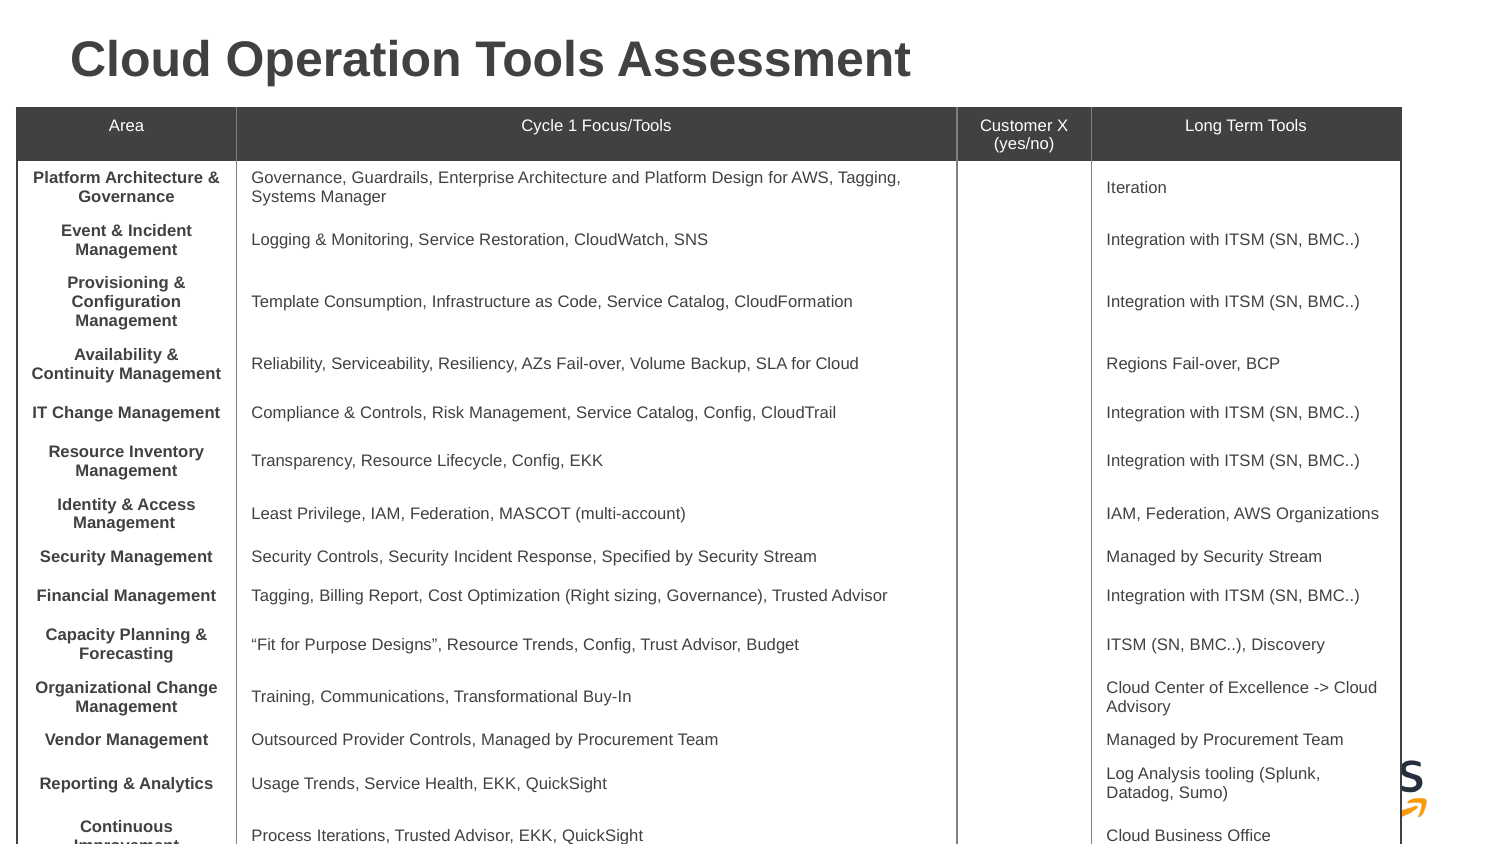

# Cloud Operation Tools Assessment
| Area | Cycle 1 Focus/Tools | Customer X (yes/no) | Long Term Tools |
| --- | --- | --- | --- |
| Platform Architecture & Governance | Governance, Guardrails, Enterprise Architecture and Platform Design for AWS, Tagging, Systems Manager |  | Iteration |
| Event & Incident Management | Logging & Monitoring, Service Restoration, CloudWatch, SNS |  | Integration with ITSM (SN, BMC..) |
| Provisioning & Configuration Management | Template Consumption, Infrastructure as Code, Service Catalog, CloudFormation |  | Integration with ITSM (SN, BMC..) |
| Availability & Continuity Management | Reliability, Serviceability, Resiliency, AZs Fail-over, Volume Backup, SLA for Cloud |  | Regions Fail-over, BCP |
| IT Change Management | Compliance & Controls, Risk Management, Service Catalog, Config, CloudTrail |  | Integration with ITSM (SN, BMC..) |
| Resource Inventory Management | Transparency, Resource Lifecycle, Config, EKK |  | Integration with ITSM (SN, BMC..) |
| Identity & Access Management | Least Privilege, IAM, Federation, MASCOT (multi-account) |  | IAM, Federation, AWS Organizations |
| Security Management | Security Controls, Security Incident Response, Specified by Security Stream |  | Managed by Security Stream |
| Financial Management | Tagging, Billing Report, Cost Optimization (Right sizing, Governance), Trusted Advisor |  | Integration with ITSM (SN, BMC..) |
| Capacity Planning & Forecasting | “Fit for Purpose Designs”, Resource Trends, Config, Trust Advisor, Budget |  | ITSM (SN, BMC..), Discovery |
| Organizational Change Management | Training, Communications, Transformational Buy-In |  | Cloud Center of Excellence -> Cloud Advisory |
| Vendor Management | Outsourced Provider Controls, Managed by Procurement Team |  | Managed by Procurement Team |
| Reporting & Analytics | Usage Trends, Service Health, EKK, QuickSight |  | Log Analysis tooling (Splunk, Datadog, Sumo) |
| Continuous Improvement | Process Iterations, Trusted Advisor, EKK, QuickSight |  | Cloud Business Office |
| Application Lifecycle Management | SDLC, People/Process/Tools Integrations, DevOps Stream |  | Managed by DevOps |